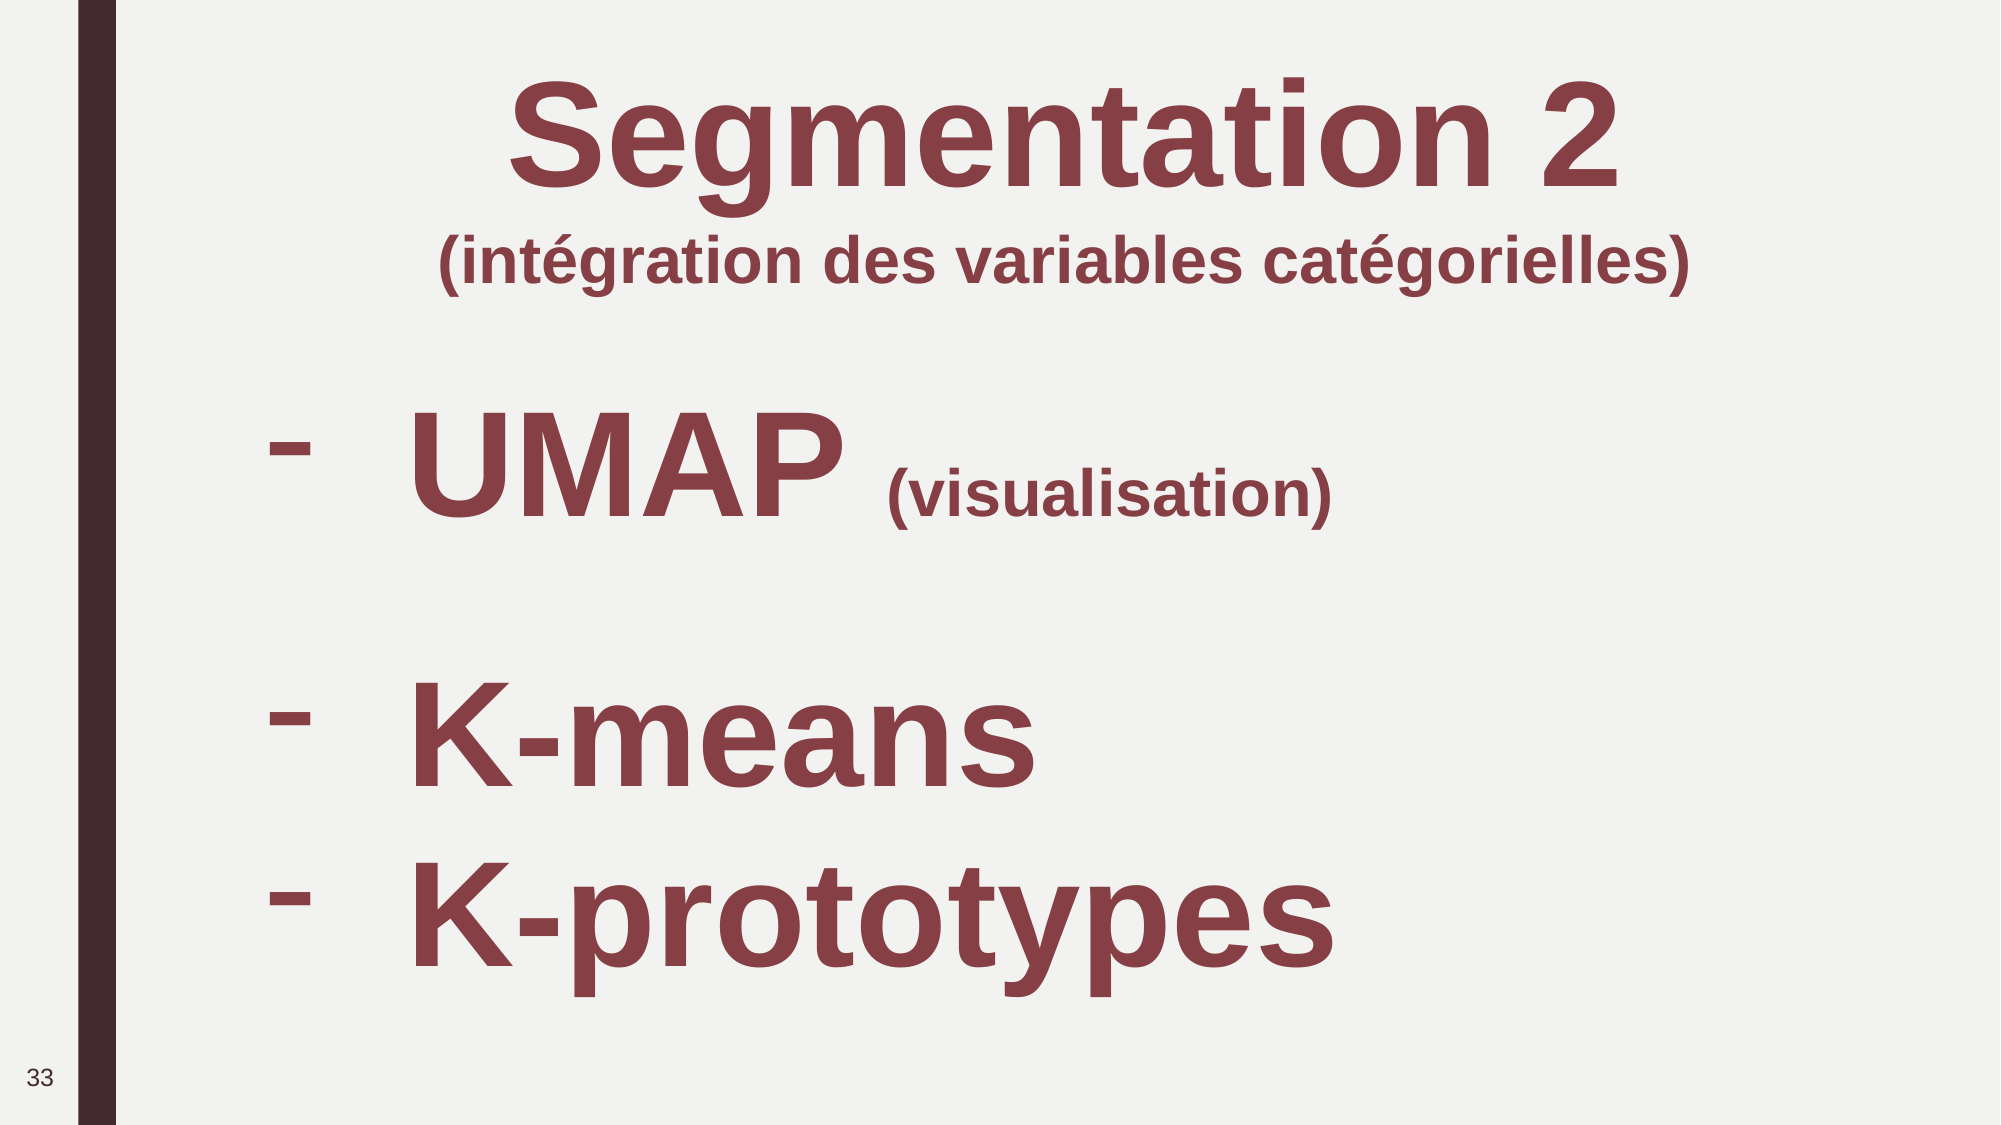

Segmentation 2
(intégration des variables catégorielles)

UMAP (visualisation)

K-means
K-prototypes

33